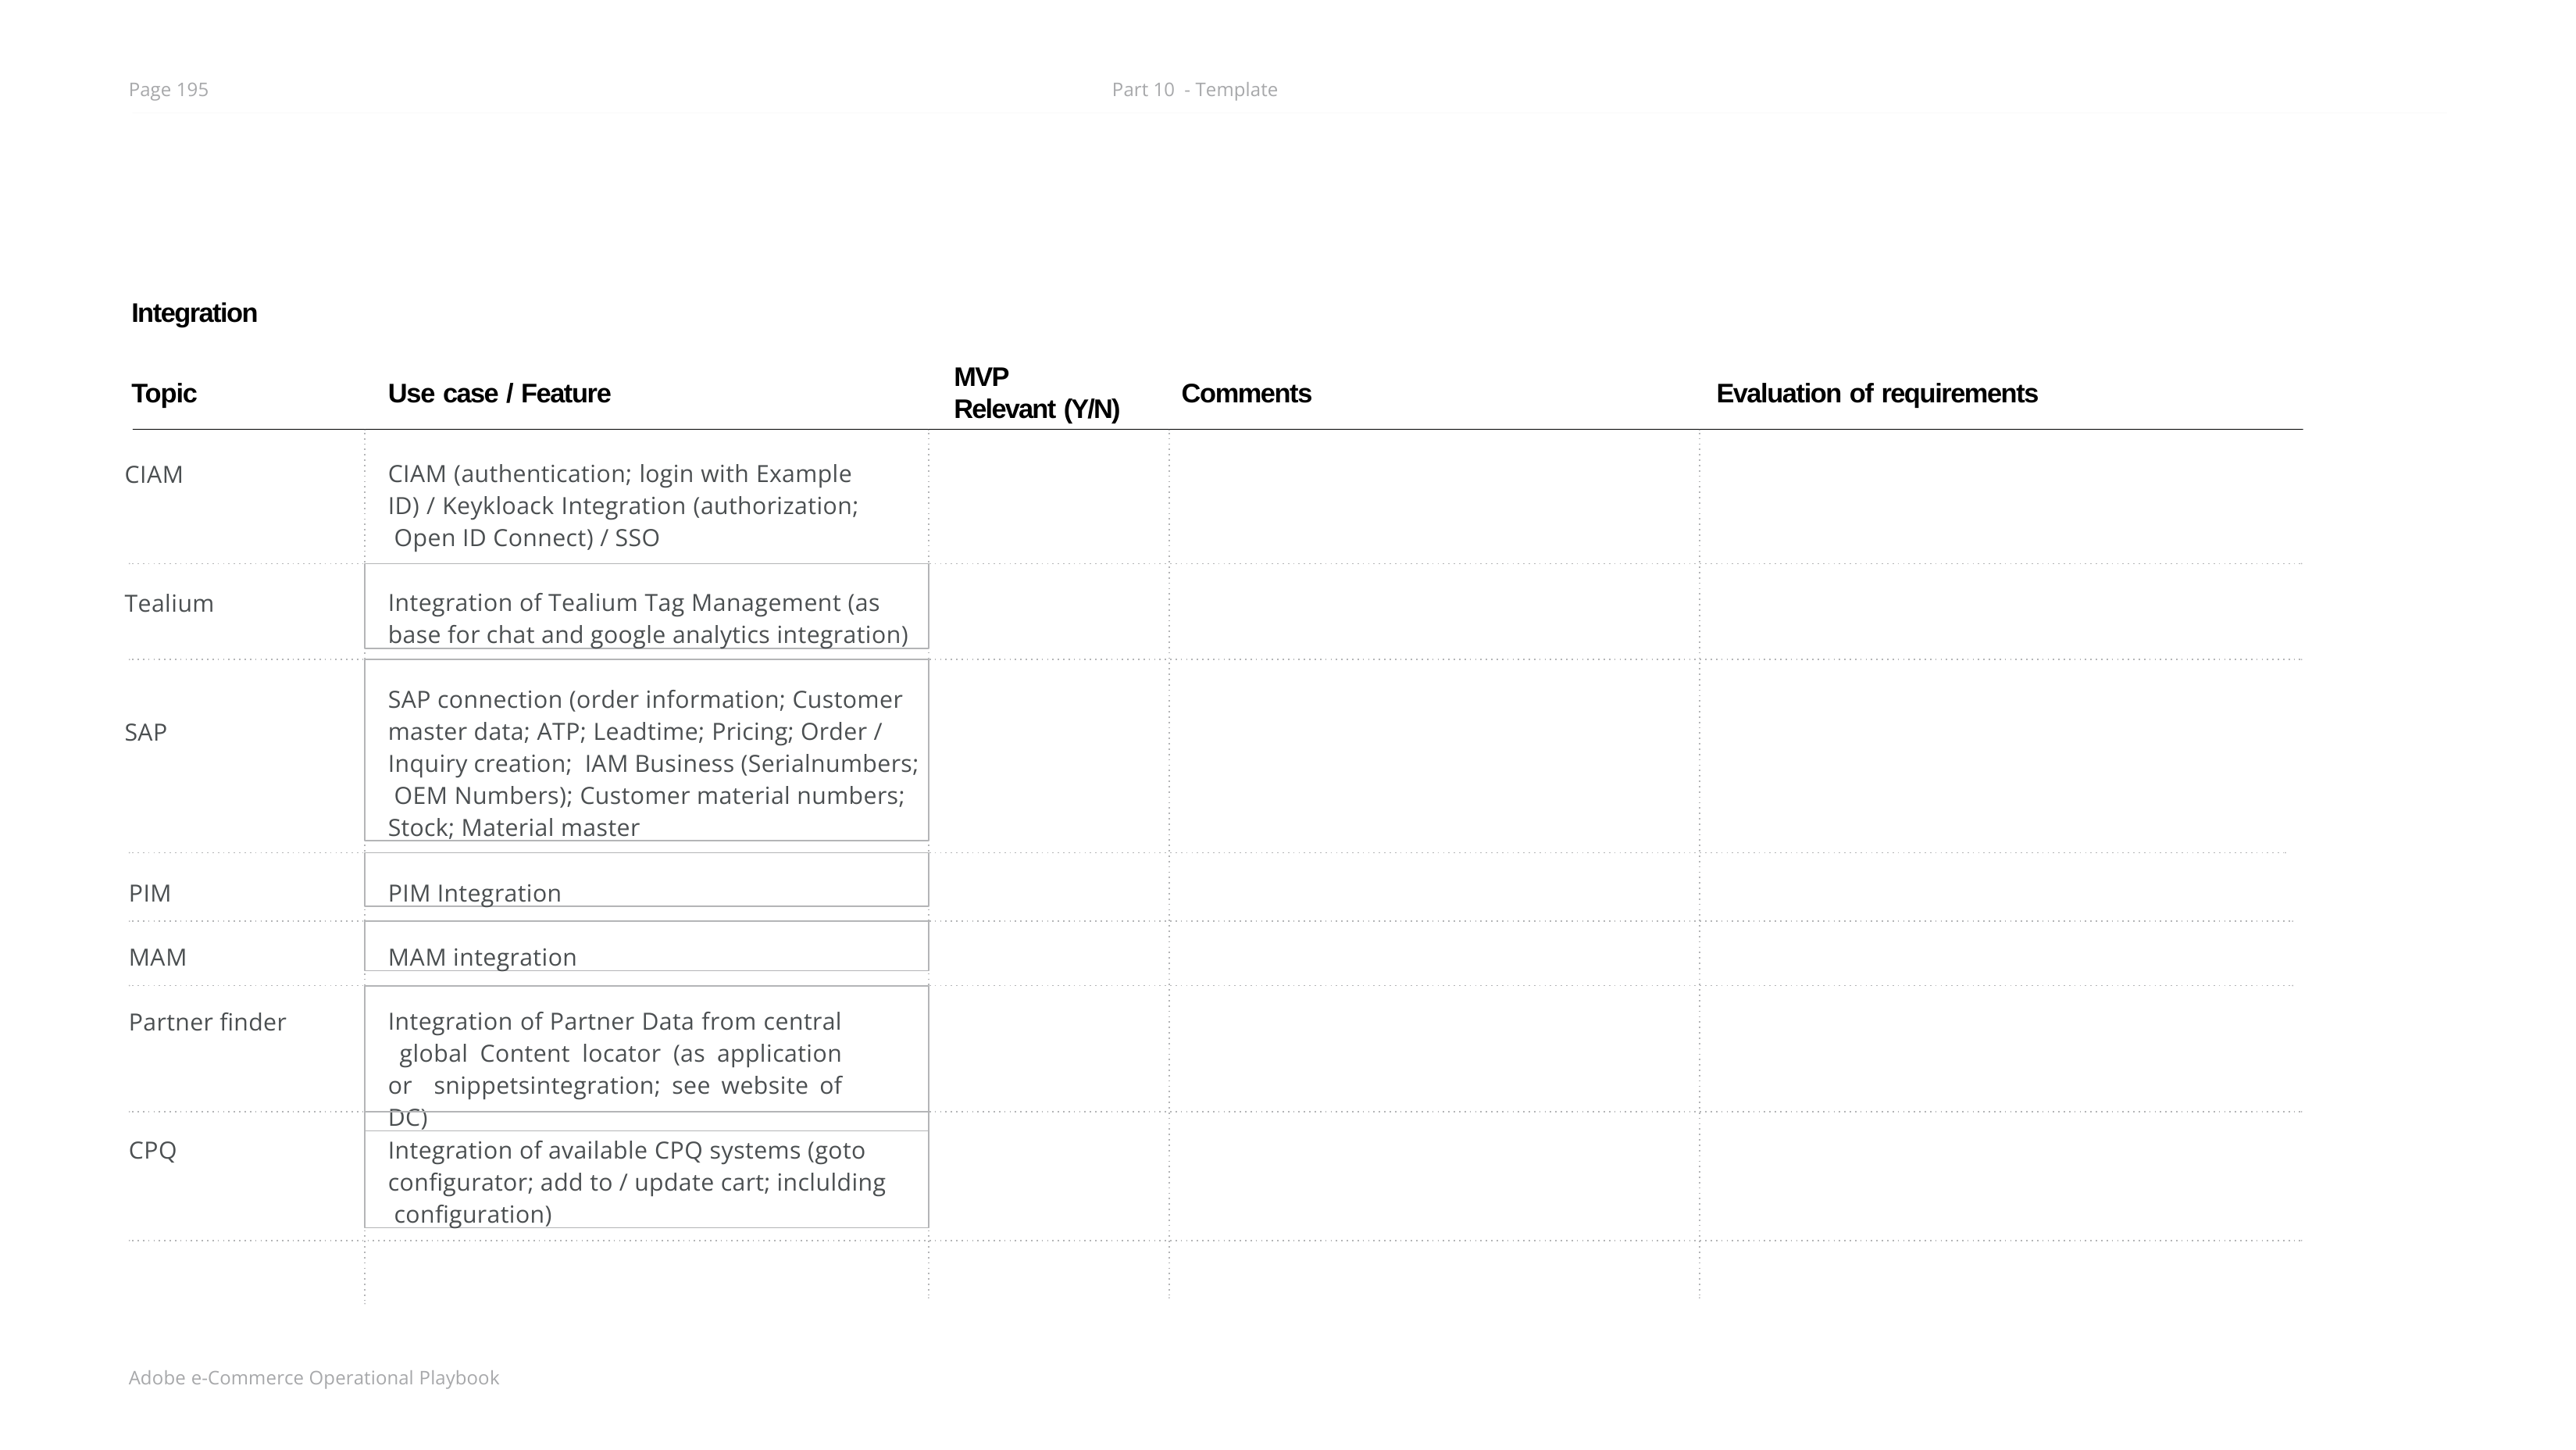

Page 195
Part 10 - Template
Integration
MVP
Relevant (Y/N)
Topic
Use case / Feature
Comments
Evaluation of requirements

CIAM (authentication; login with Example  ID) / Keykloack Integration (authorization;  Open ID Connect) / SSO
CIAM

Integration of Tealium Tag Management (as  base for chat and google analytics integration)
Tealium
SAP connection (order information; Customer  master data; ATP; Leadtime; Pricing; Order /  Inquiry creation; IAM Business (Serialnumbers;  OEM Numbers); Customer material numbers;  Stock; Material master
SAP
PIM Integration
PIM
MAM integration
MAM
Integration of Partner Data from central  global Content locator (as application or  snippetsintegration; see website of DC)
Partner finder
Integration of available CPQ systems (goto  configurator; add to / update cart; inclulding  configuration)
CPQ
Adobe e-Commerce Operational Playbook